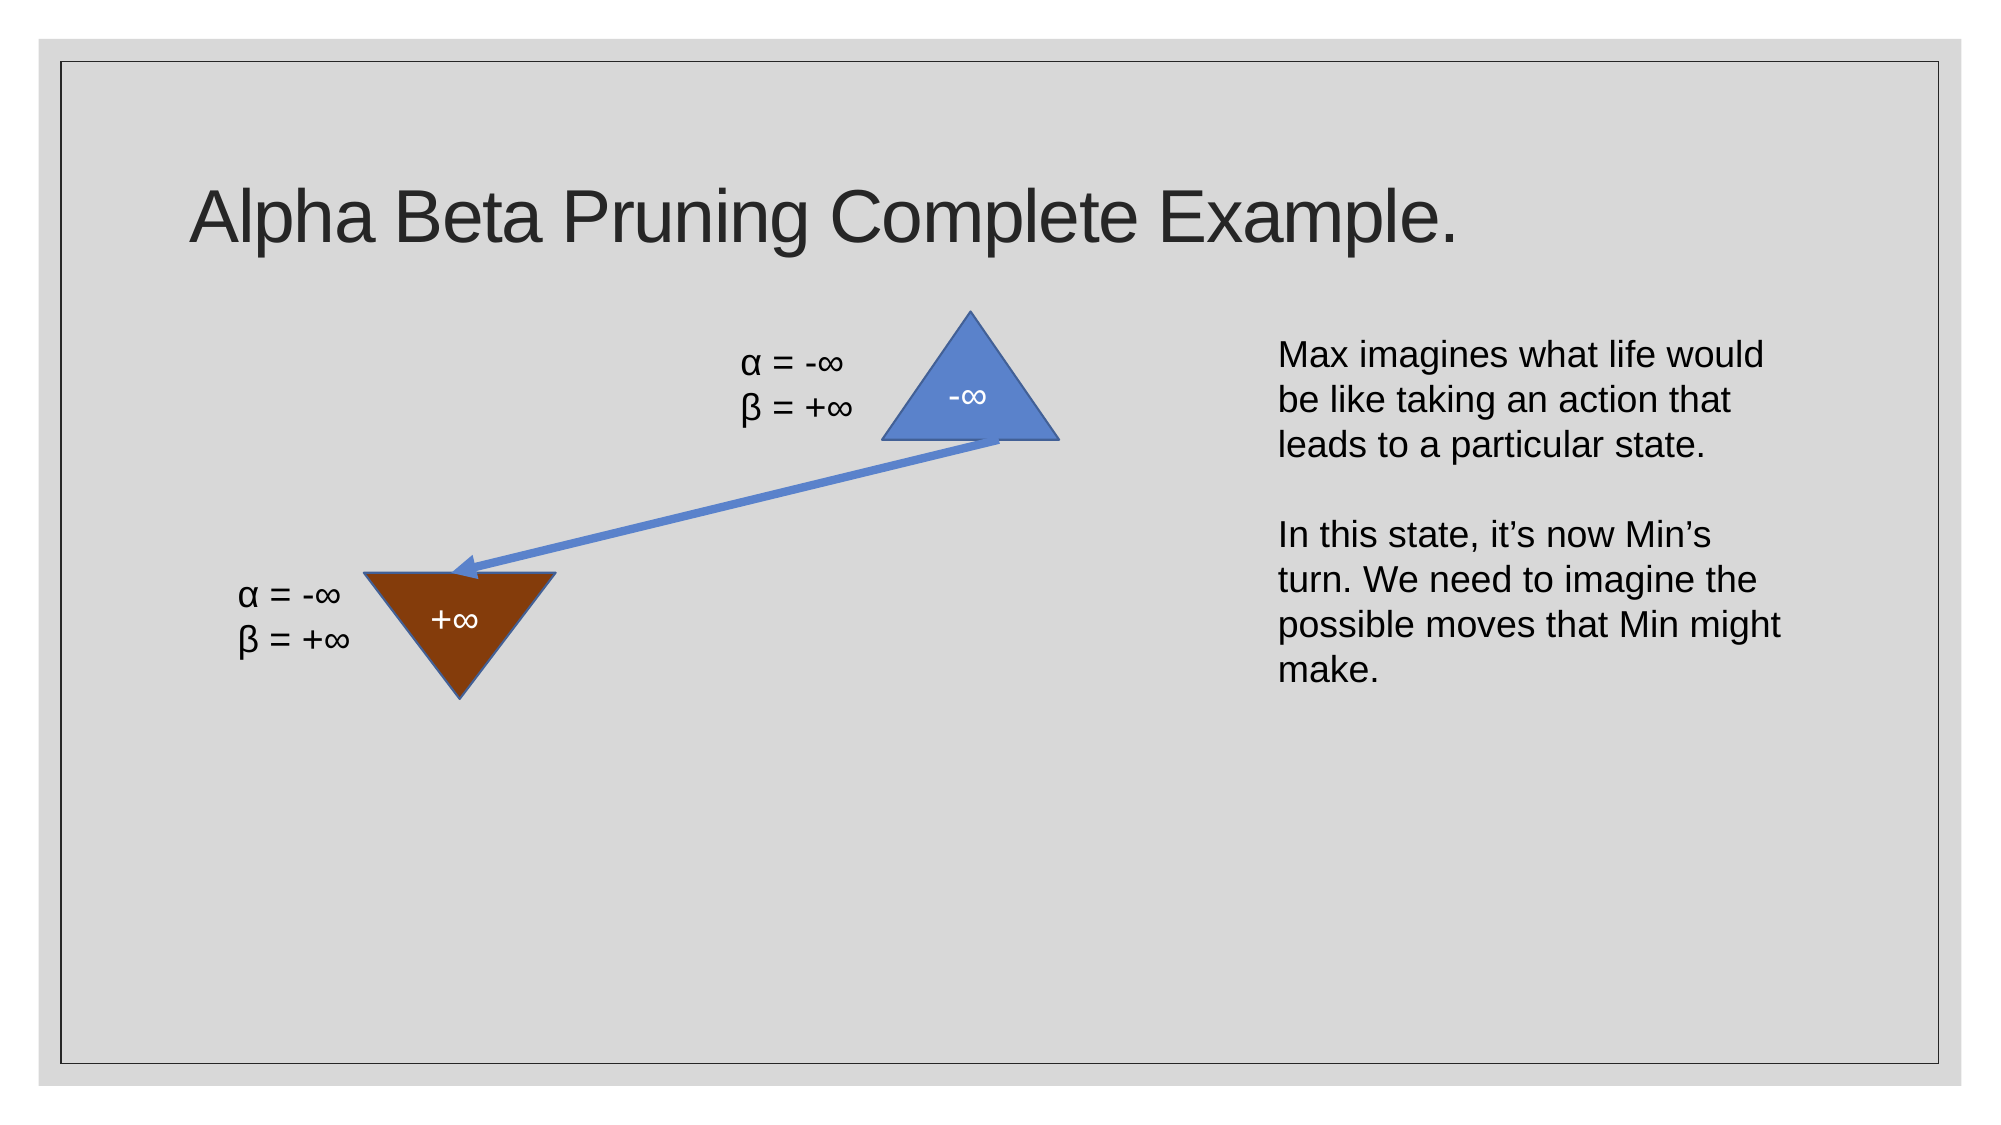

# Alpha Beta Pruning Complete Example.

Max imagines what life would be like taking an action that leads to a particular state.

In this state, it’s now Min’s turn. We need to imagine the possible moves that Min might make.
α = -∞
β = +∞
-∞
α = -∞
β = +∞

+∞